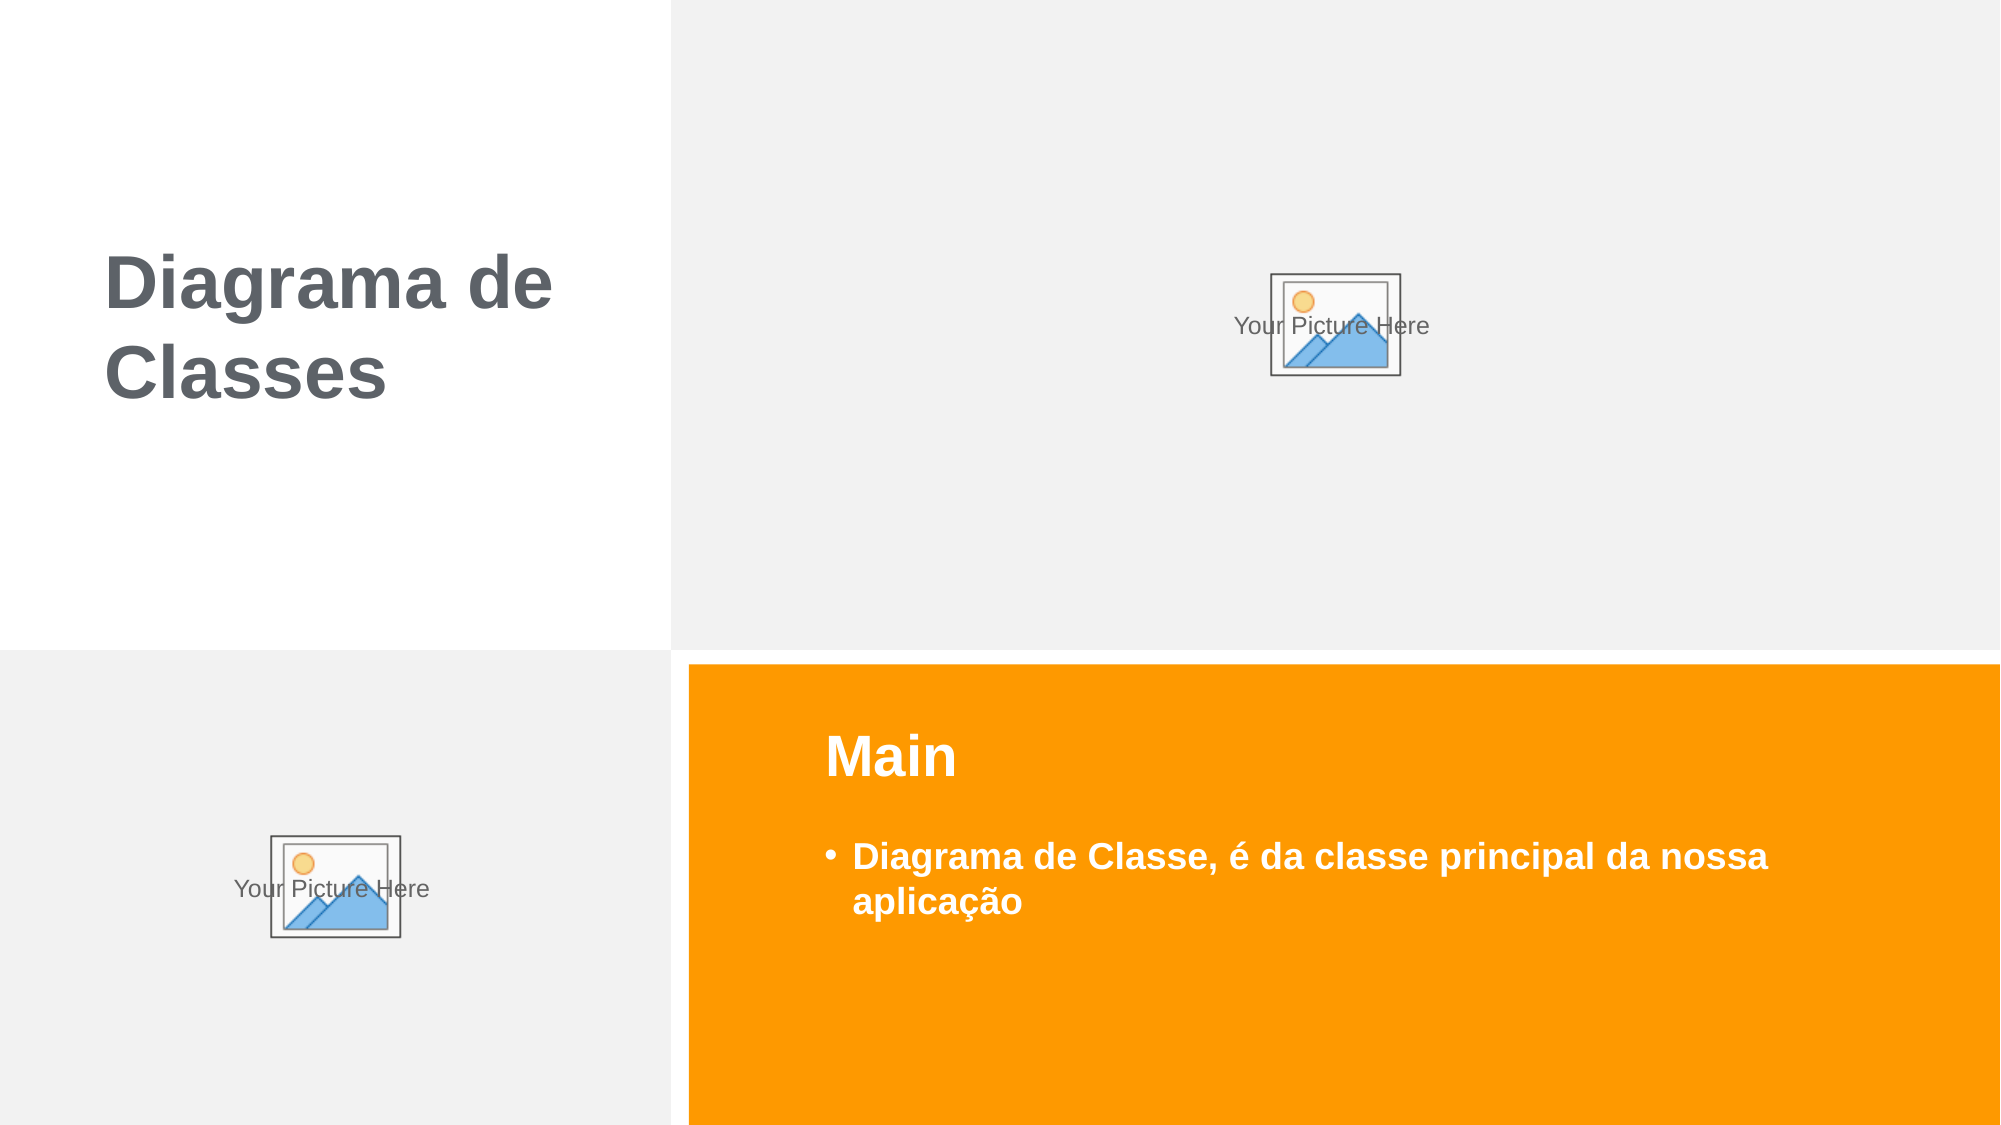

Diagrama de Classes

Main
Diagrama de Classe, é da classe principal da nossa aplicação